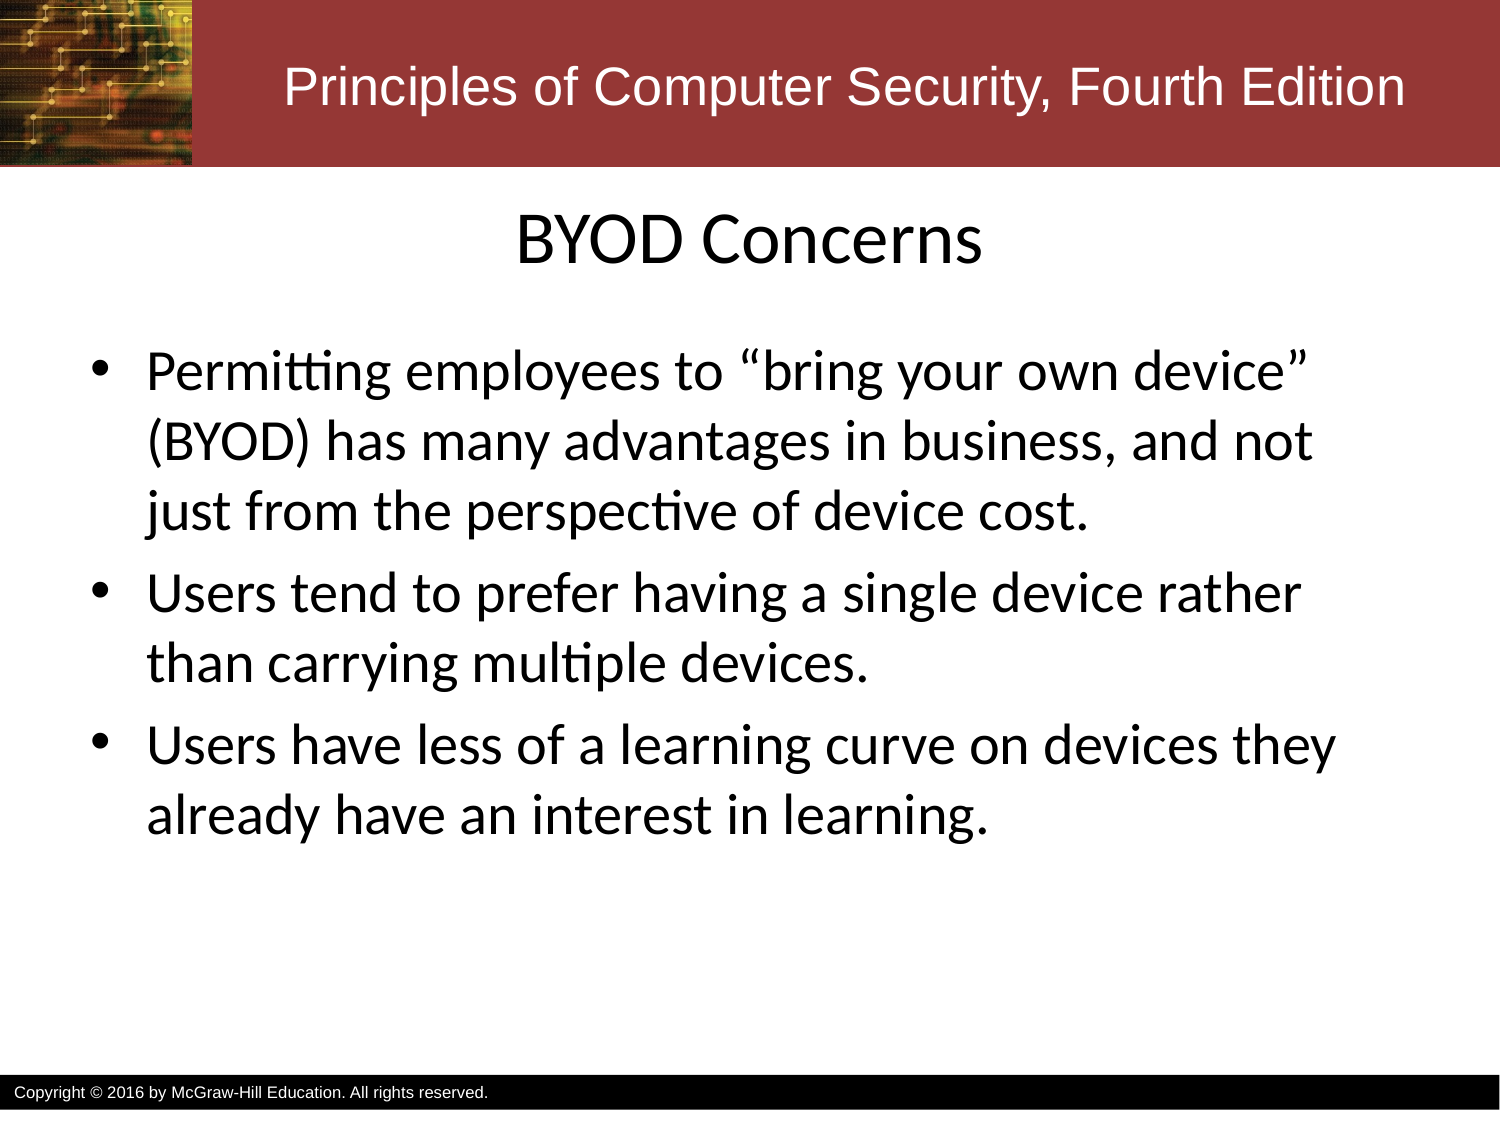

# BYOD Concerns
Permitting employees to “bring your own device” (BYOD) has many advantages in business, and not just from the perspective of device cost.
Users tend to prefer having a single device rather than carrying multiple devices.
Users have less of a learning curve on devices they already have an interest in learning.